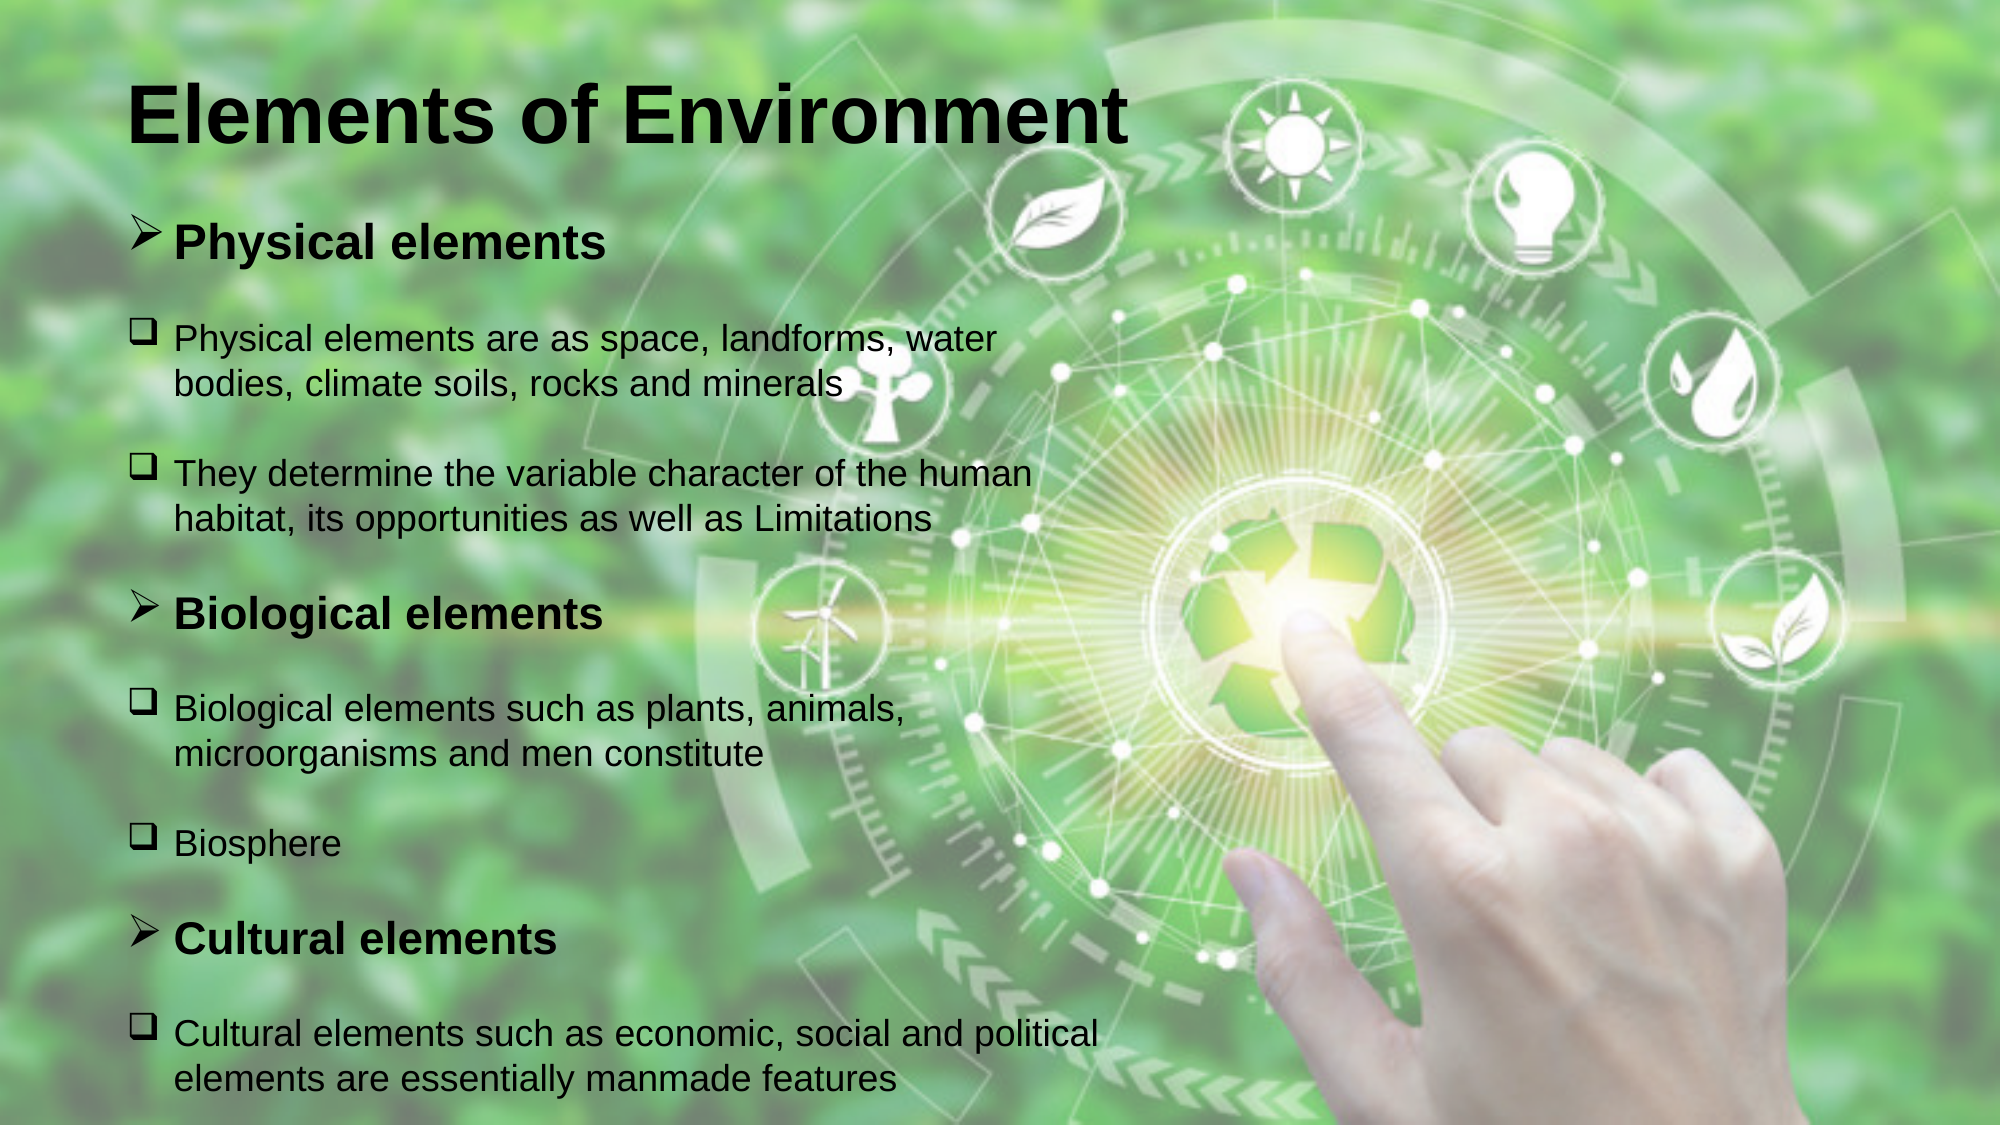

Elements of Environment
Physical elements

Physical elements are as space, landforms, water bodies, climate soils, rocks and minerals

They determine the variable character of the human habitat, its opportunities as well as Limitations

Biological elements

Biological elements such as plants, animals, microorganisms and men constitute

Biosphere

Cultural elements

Cultural elements such as economic, social and political elements are essentially manmade features